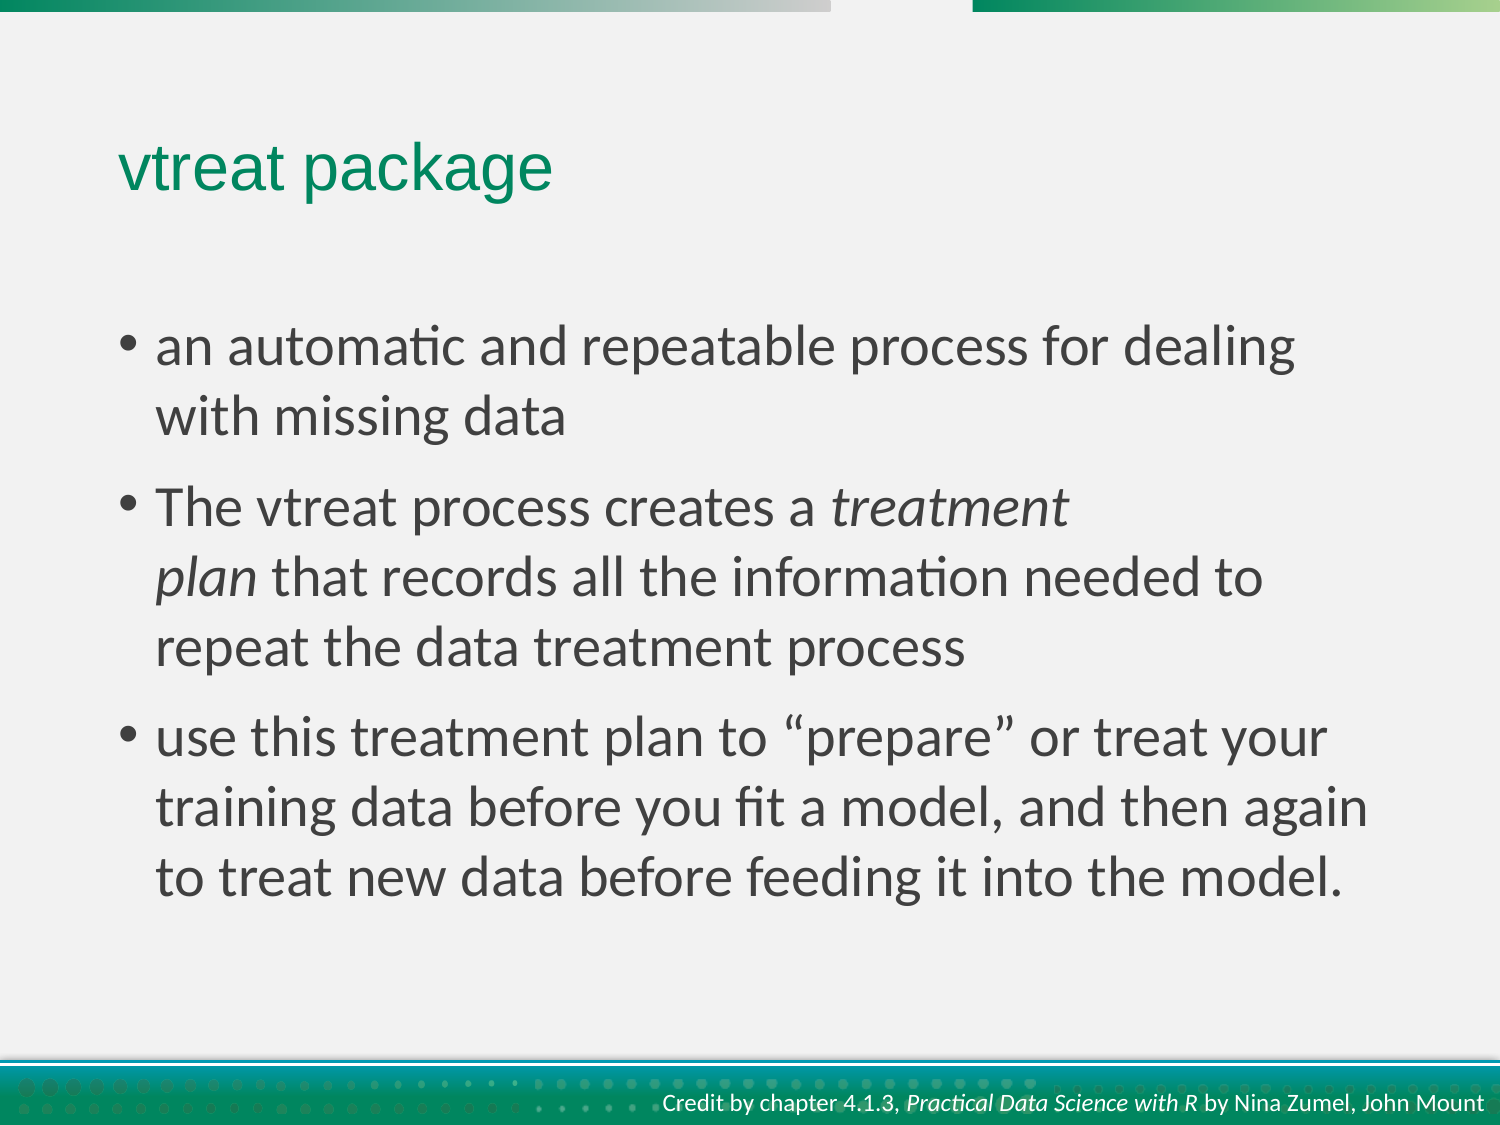

# vtreat package
an automatic and repeatable process for dealing with missing data
The vtreat process creates a treatment plan that records all the information needed to repeat the data treatment process
use this treatment plan to “prepare” or treat your training data before you fit a model, and then again to treat new data before feeding it into the model.
Credit by chapter 4.1.3, Practical Data Science with R by Nina Zumel, John Mount